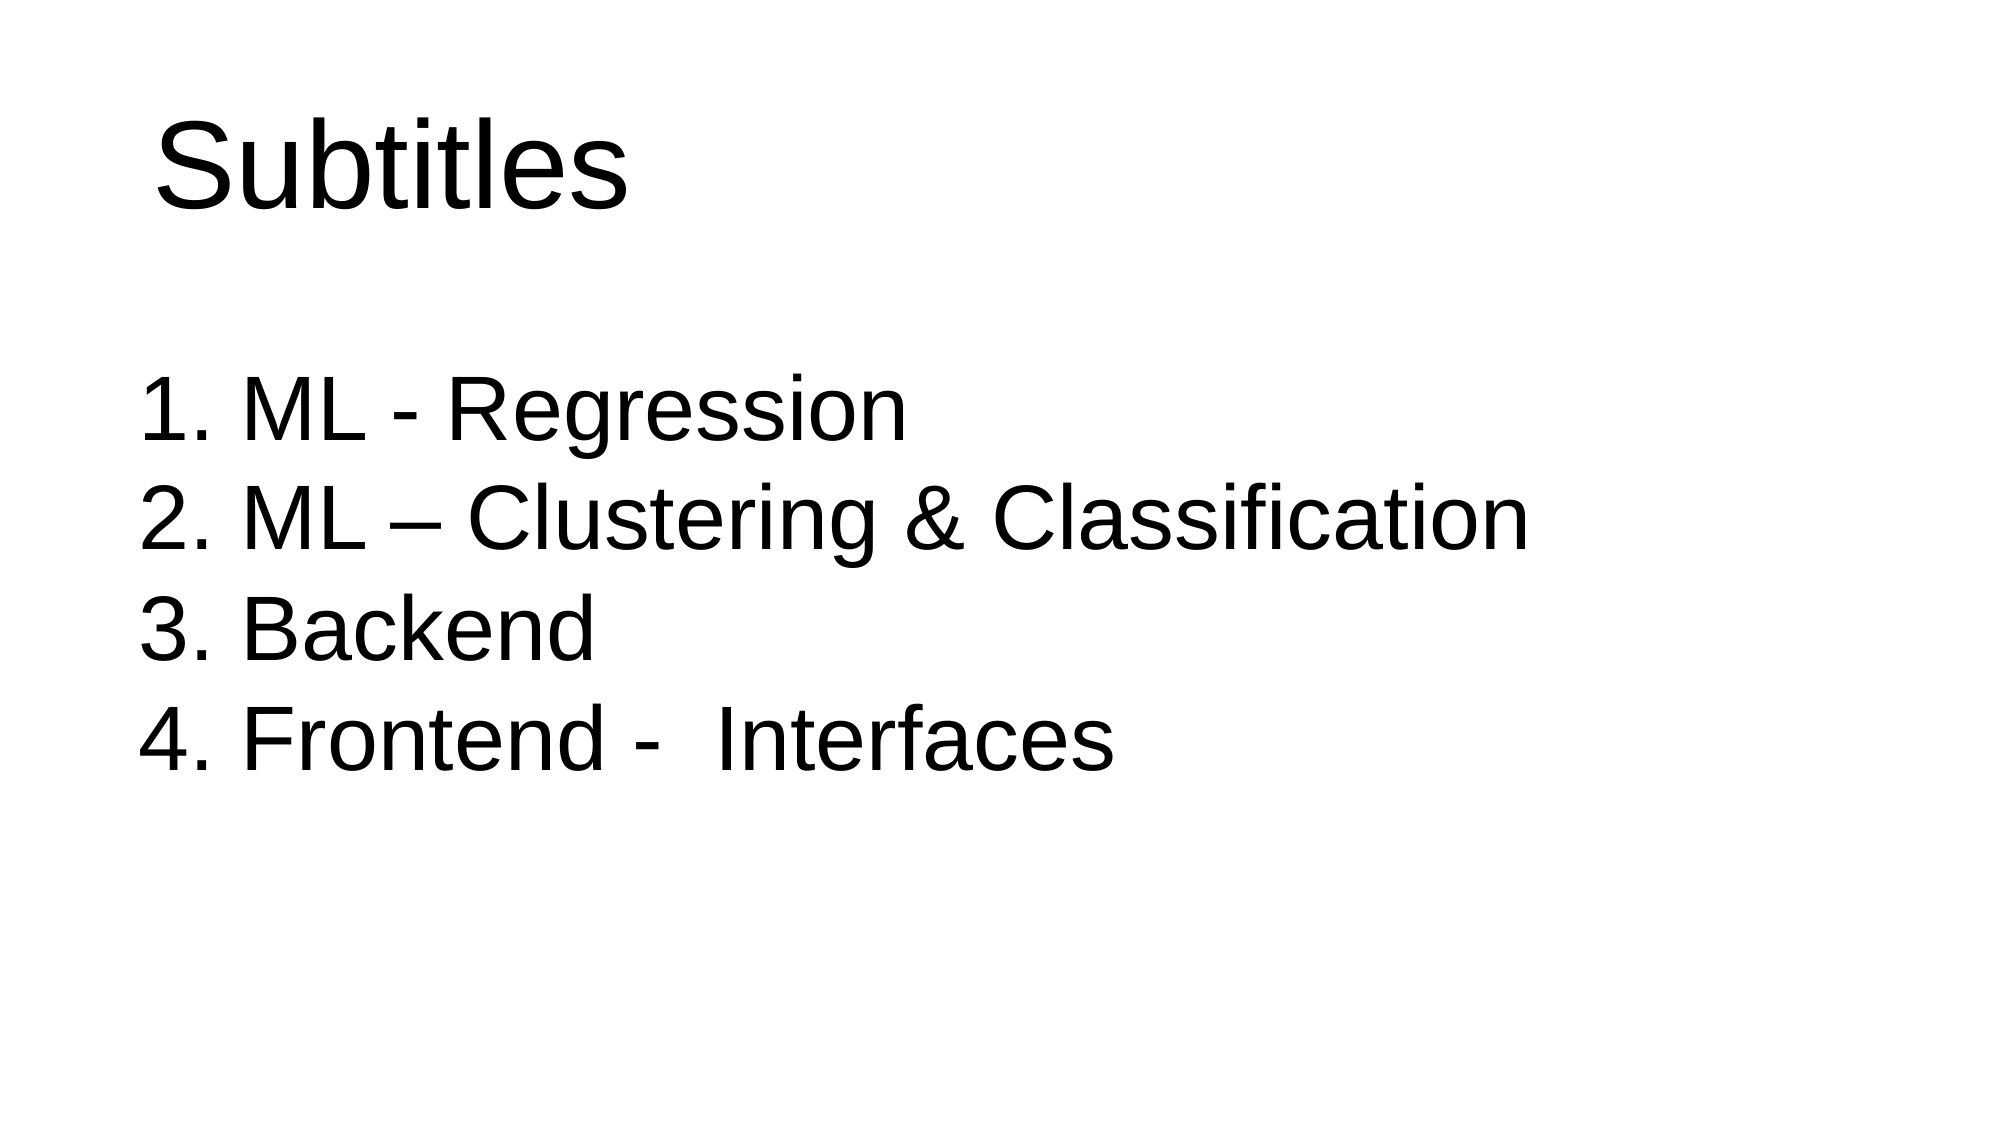

# Subtitles
 ML - Regression
 ML – Clustering & Classification
 Backend
 Frontend -  Interfaces